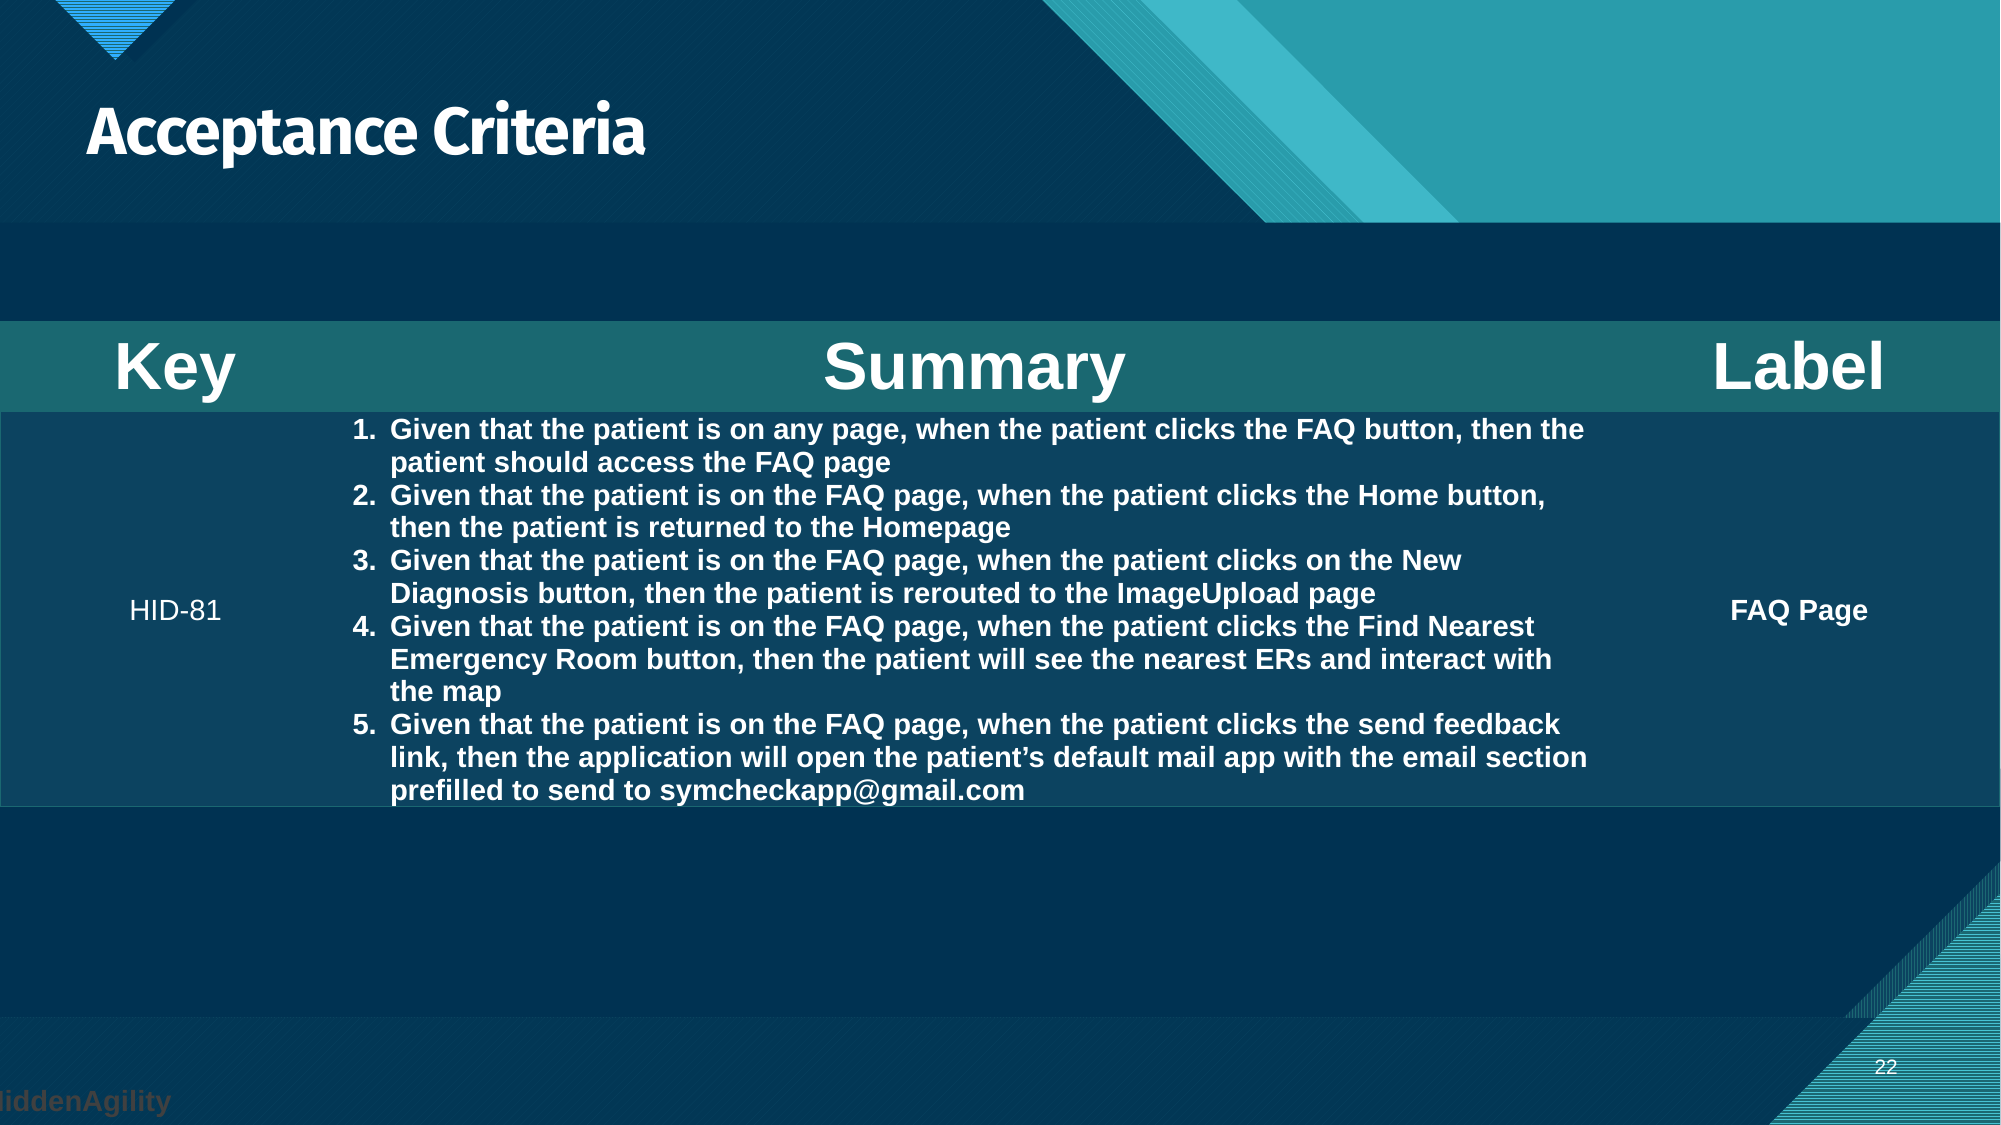

# Acceptance Criteria
| Key | Summary | Label |
| --- | --- | --- |
| HID-81 | Given that the patient is on any page, when the patient clicks the FAQ button, then the patient should access the FAQ page Given that the patient is on the FAQ page, when the patient clicks the Home button, then the patient is returned to the Homepage Given that the patient is on the FAQ page, when the patient clicks on the New Diagnosis button, then the patient is rerouted to the ImageUpload page Given that the patient is on the FAQ page, when the patient clicks the Find Nearest Emergency Room button, then the patient will see the nearest ERs and interact with the map Given that the patient is on the FAQ page, when the patient clicks the send feedback link, then the application will open the patient’s default mail app with the email section prefilled to send to symcheckapp@gmail.com | FAQ Page |
22
HiddenAgility